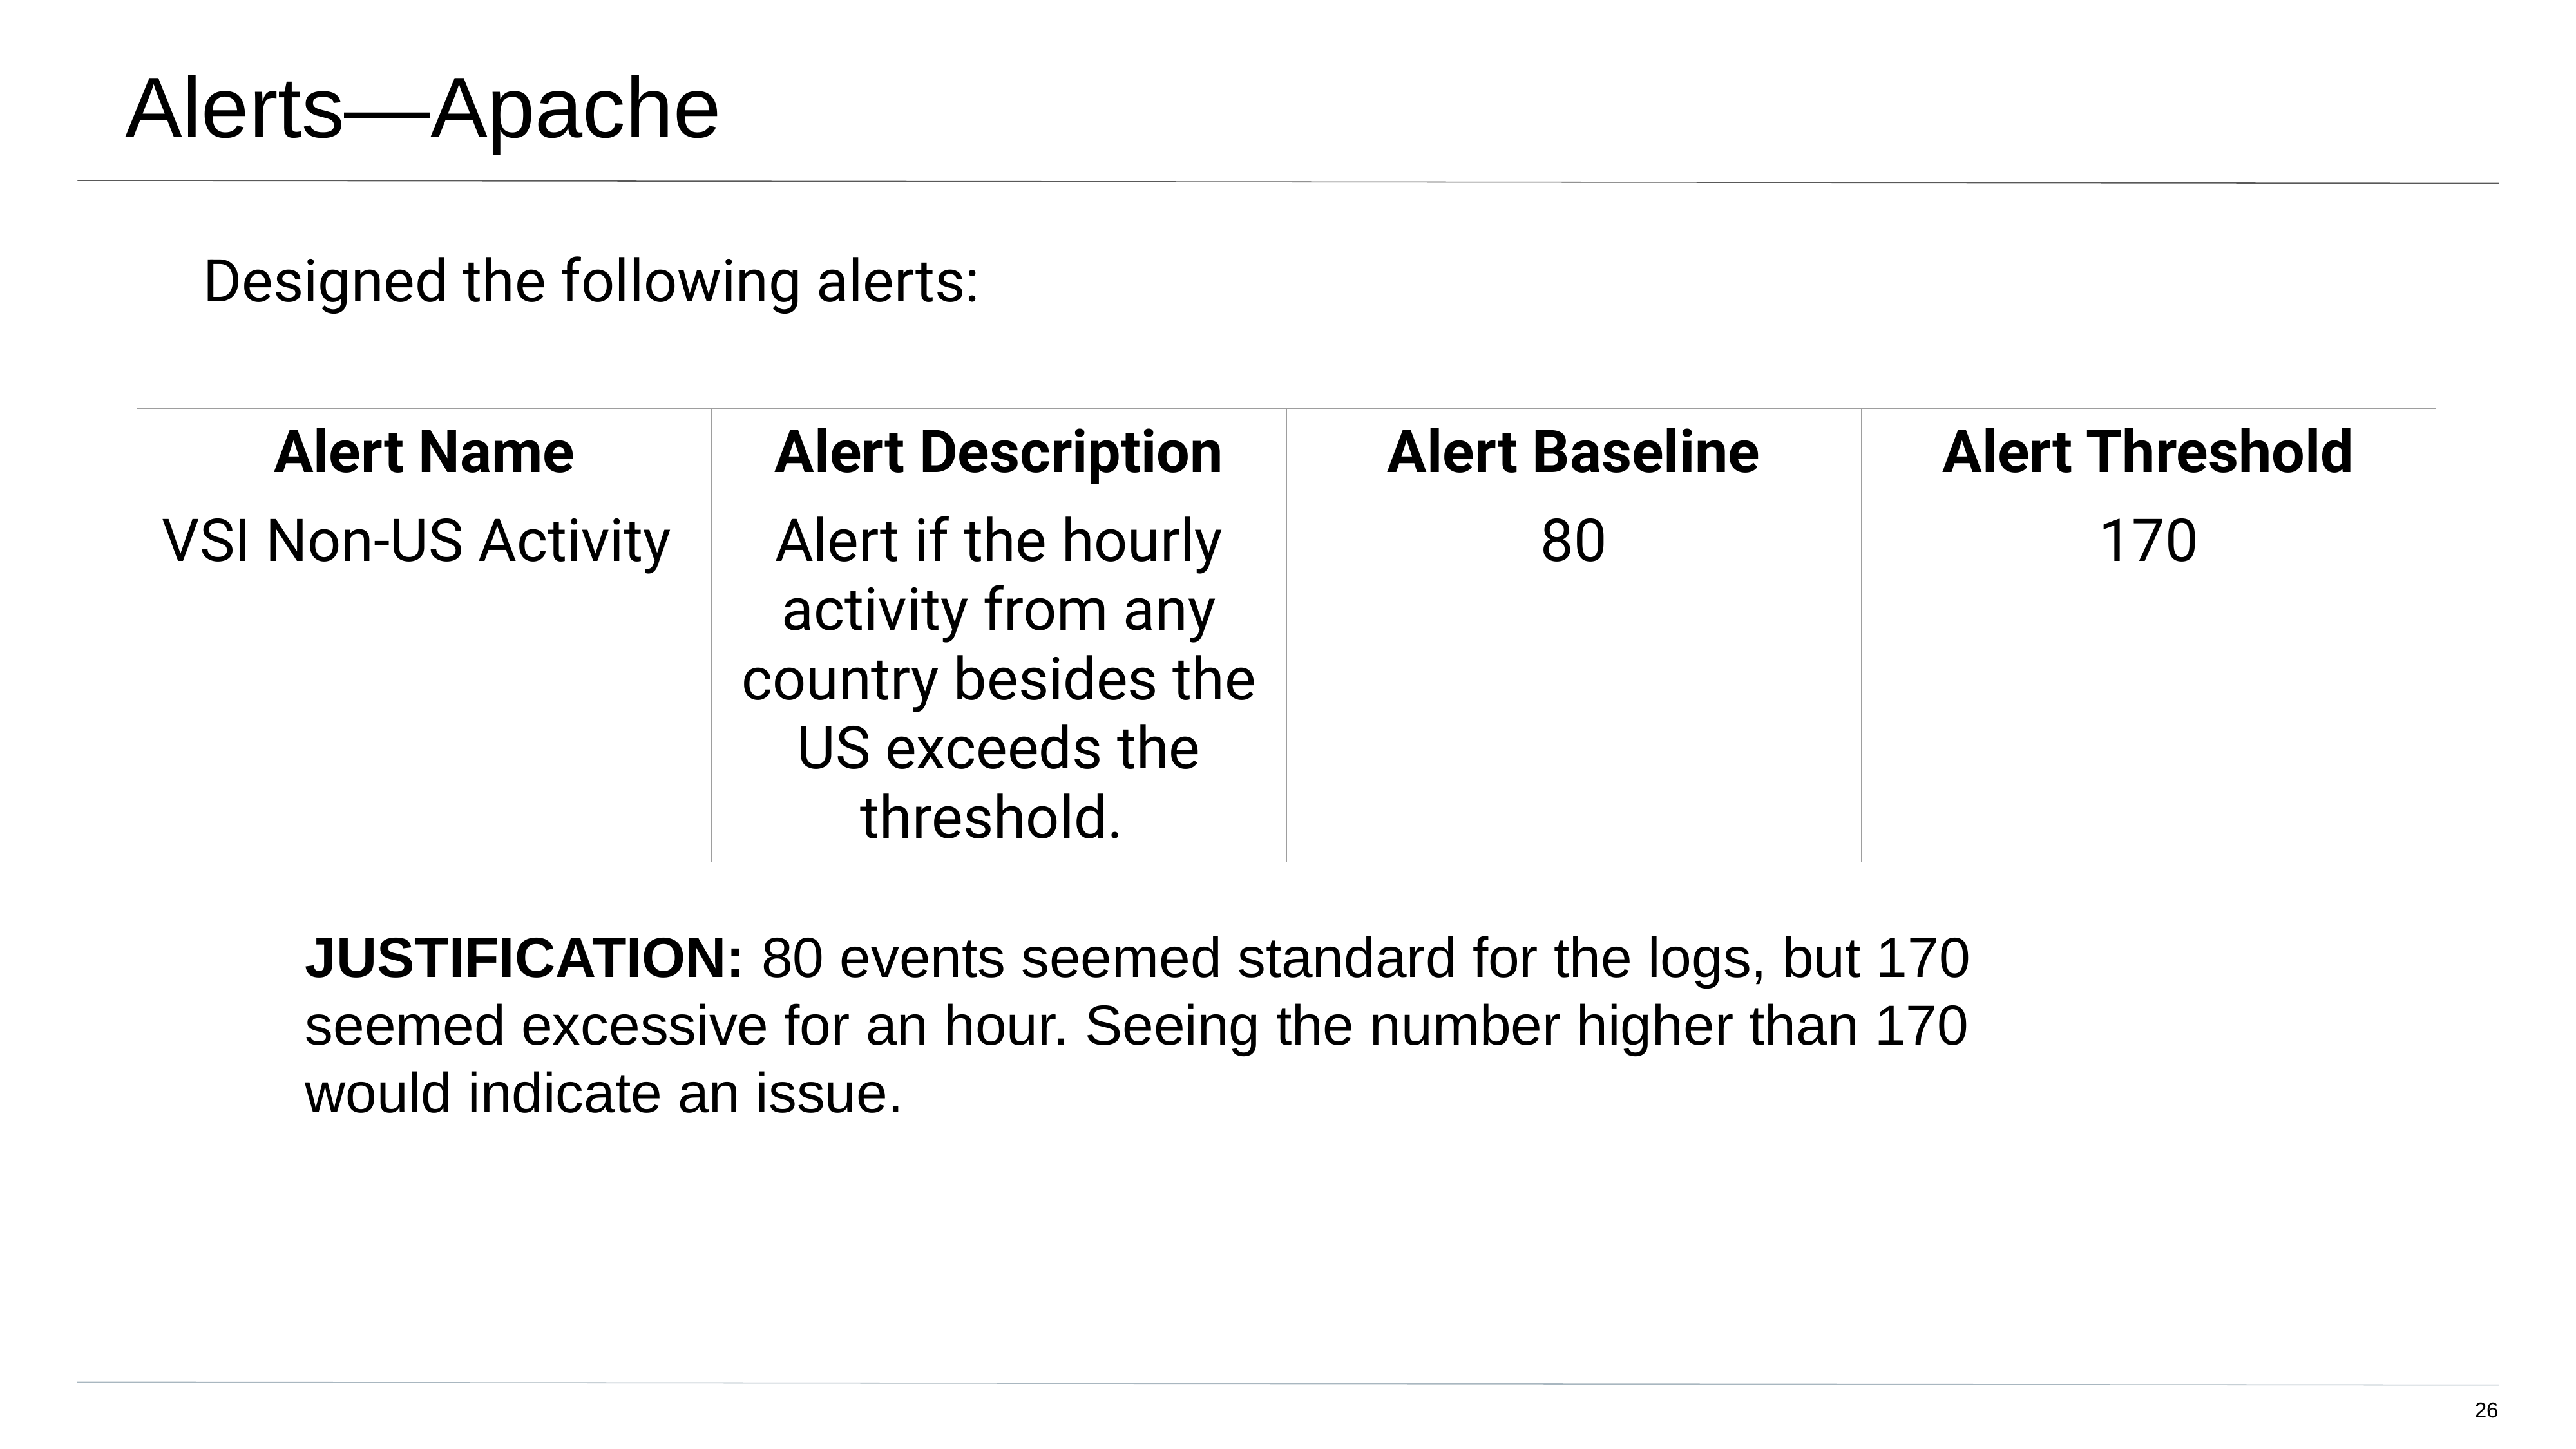

# Alerts—Apache
Designed the following alerts:

| Alert Name | Alert Description | Alert Baseline | Alert Threshold |
| --- | --- | --- | --- |
| VSI Non-US Activity | Alert if the hourly activity from any country besides the US exceeds the threshold. | 80 | 170 |
JUSTIFICATION: 80 events seemed standard for the logs, but 170 seemed excessive for an hour. Seeing the number higher than 170 would indicate an issue.
26